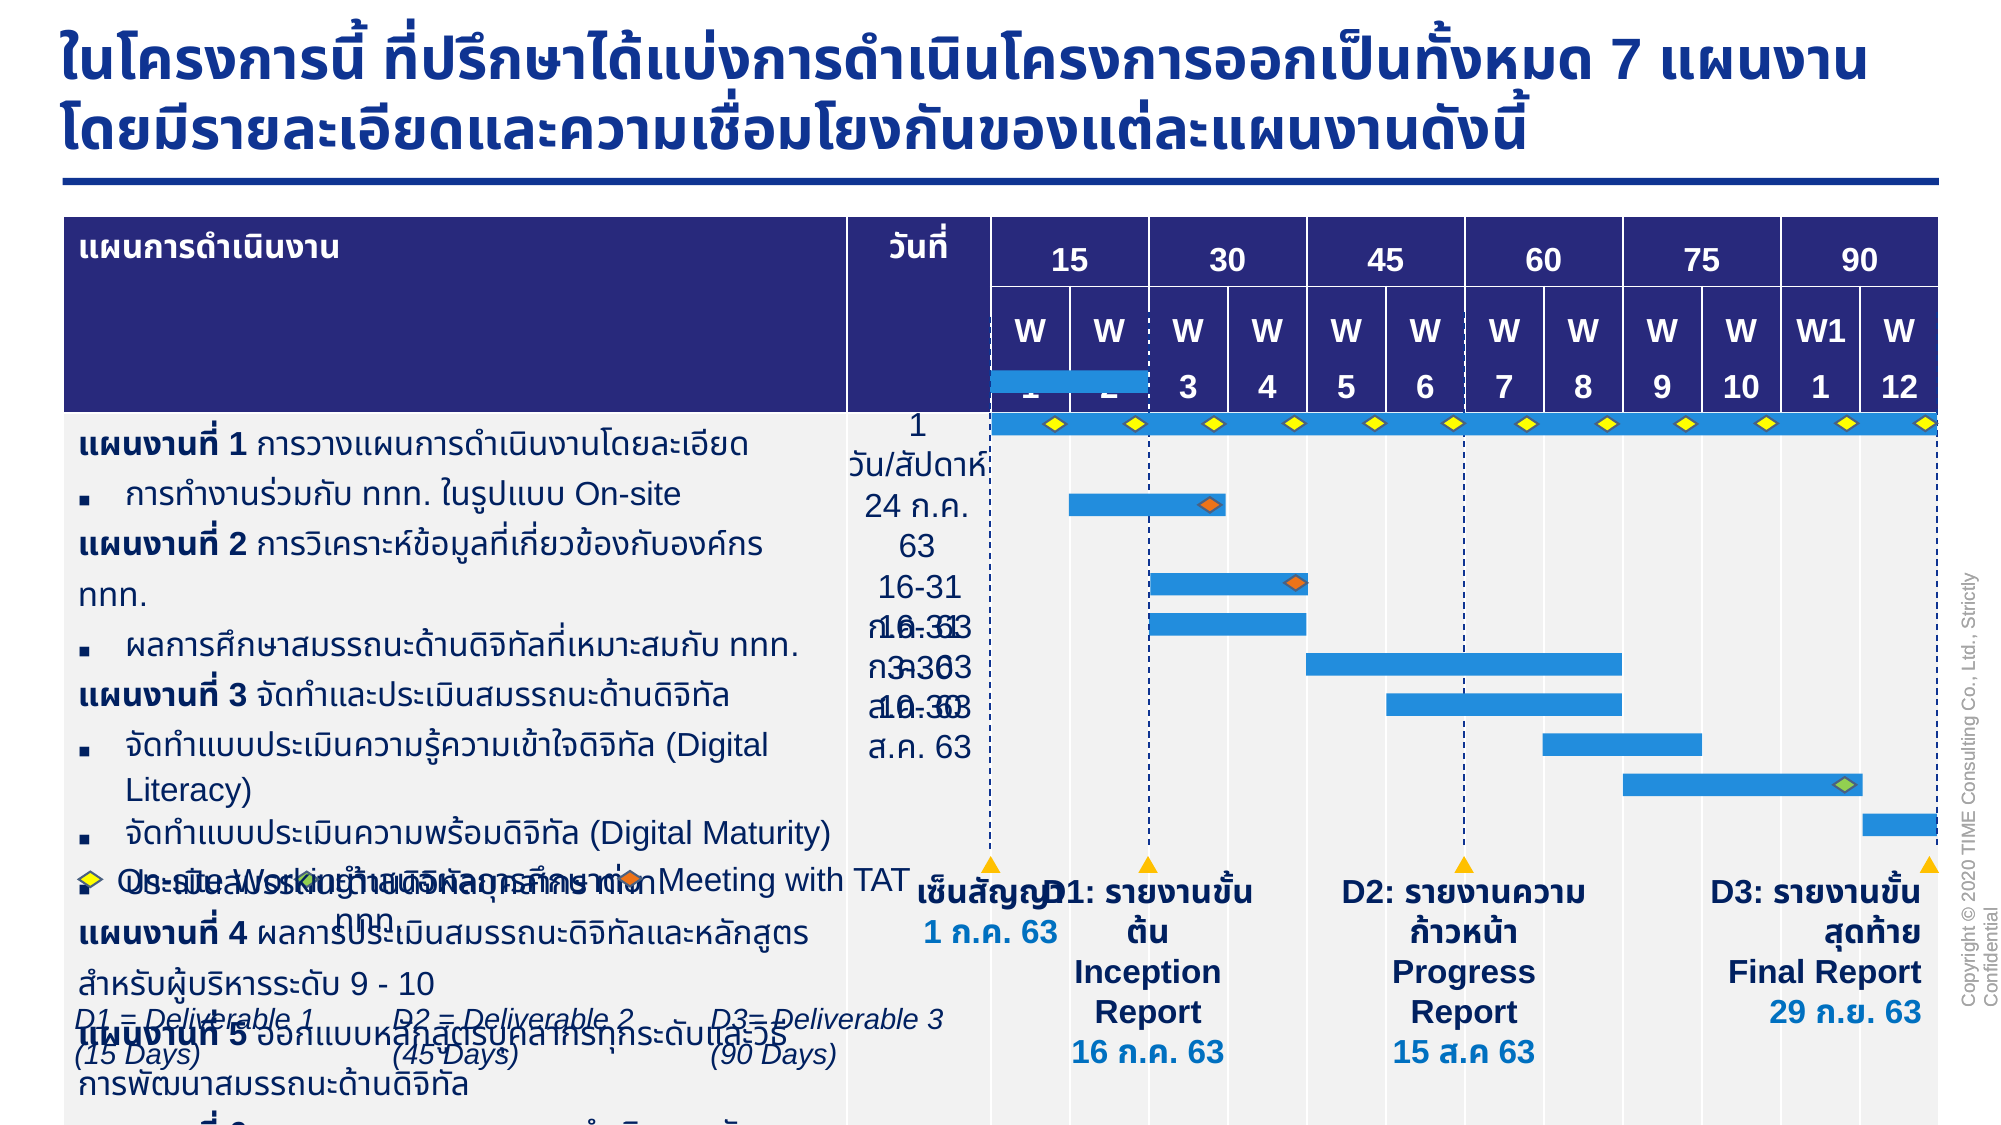

# ในโครงการนี้ ที่ปรึกษาได้แบ่งการดำเนินโครงการออกเป็นทั้งหมด 7 แผนงาน โดยมีรายละเอียดและความเชื่อมโยงกันของแต่ละแผนงานดังนี้
| แผนการดำเนินงาน | วันที่ | 15 |  | 30 |  | 45 |  | 60 |  | 75 |  | 90 |  |
| --- | --- | --- | --- | --- | --- | --- | --- | --- | --- | --- | --- | --- | --- |
|  |  | W1 | W2 | W3 | W4 | W5 | W6 | W7 | W8 | W9 | W10 | W11 | W12 |
| แผนงานที่ 1 การวางแผนการดำเนินงานโดยละเอียด การทำงานร่วมกับ ททท. ในรูปแบบ On-site แผนงานที่ 2 การวิเคราะห์ข้อมูลที่เกี่ยวข้องกับองค์กร ททท. ผลการศึกษาสมรรถนะด้านดิจิทัลที่เหมาะสมกับ ททท. แผนงานที่ 3 จัดทำและประเมินสมรรถนะด้านดิจิทัล จัดทำแบบประเมินความรู้ความเข้าใจดิจิทัล (Digital Literacy) จัดทำแบบประเมินความพร้อมดิจิทัล (Digital Maturity) ประเมินสมรรถนะด้านดิจิทัลบุคลากร ททท. แผนงานที่ 4 ผลการประเมินสมรรถนะดิจิทัลและหลักสูตรสำหรับผู้บริหารระดับ 9 - 10 แผนงานที่ 5 ออกแบบหลักสูตรบุคลากรทุกระดับและวิธีการพัฒนาสมรรถนะด้านดิจิทัล แผนงานที่ 6 การออกแบบกระบวนการดำเนินงานพัฒนาบุคลากร ททท. แผนงานที่ 7 สรุปผลและส่งมอบงาน |  |  |  |  |  |  |  |  |  |  |  |  |  |

1 วัน/สัปดาห์

24 ก.ค. 63

16-31 ก.ค. 63

16-31 ก.ค. 63

3-30 ส.ค. 63

10-30 ส.ค. 63

Meeting with TAT
On-site Working
นำเสนอผลการศึกษาต่อ ททท.

เซ็นสัญญา
1 ก.ค. 63
D1: รายงานขั้นต้น
Inception Report
16 ก.ค. 63
D2: รายงานความก้าวหน้า
Progress Report
15 ส.ค 63
D3: รายงานขั้นสุดท้าย
Final Report
29 ก.ย. 63

D1 = Deliverable 1 (15 Days)
D2 = Deliverable 2 (45 Days)
D3= Deliverable 3 (90 Days)